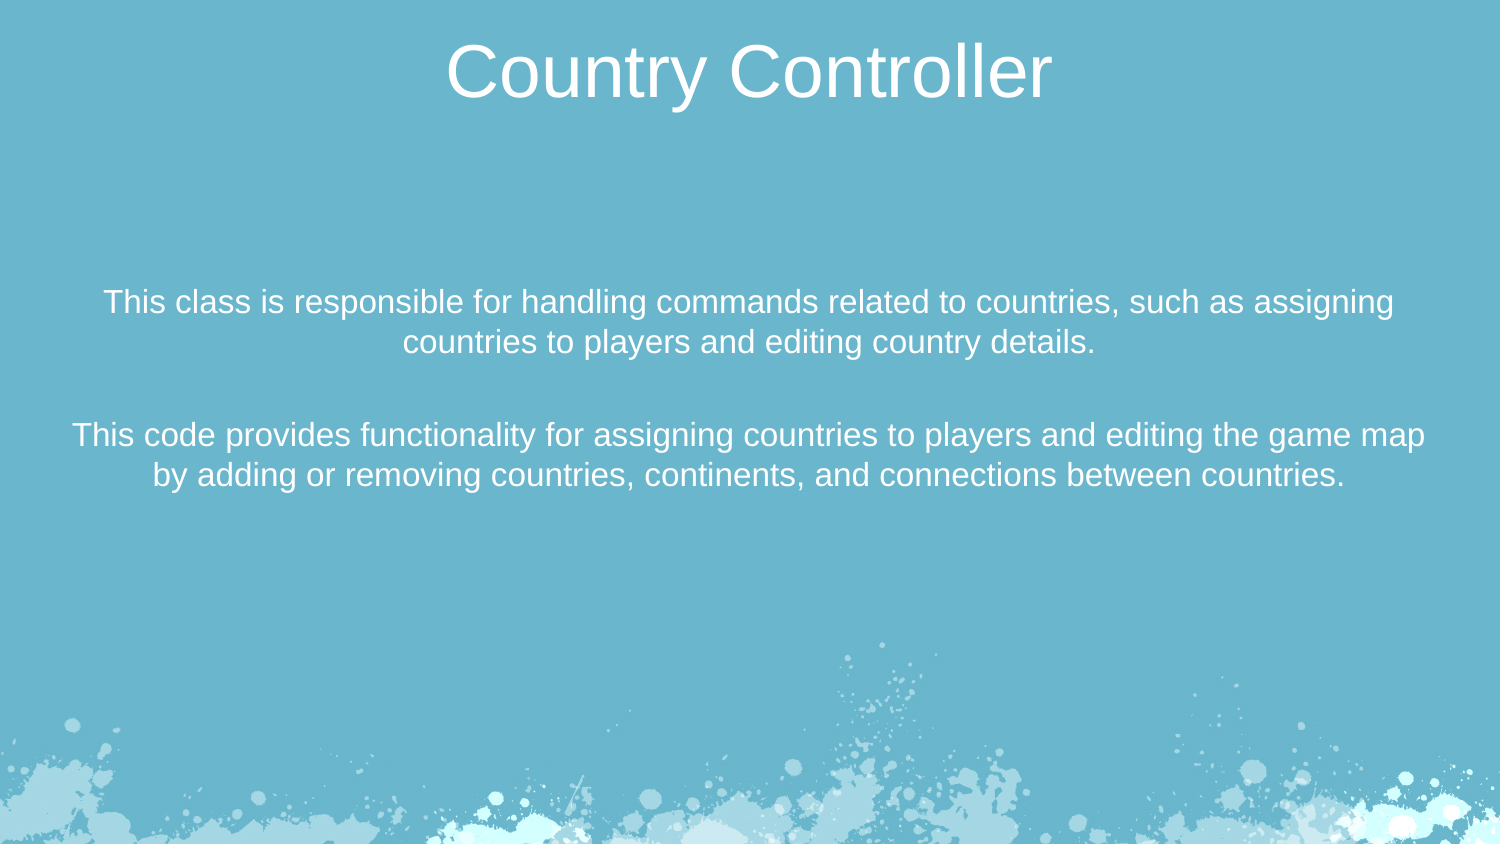

Country Controller
This class is responsible for handling commands related to countries, such as assigning countries to players and editing country details.

This code provides functionality for assigning countries to players and editing the game map by adding or removing countries, continents, and connections between countries.